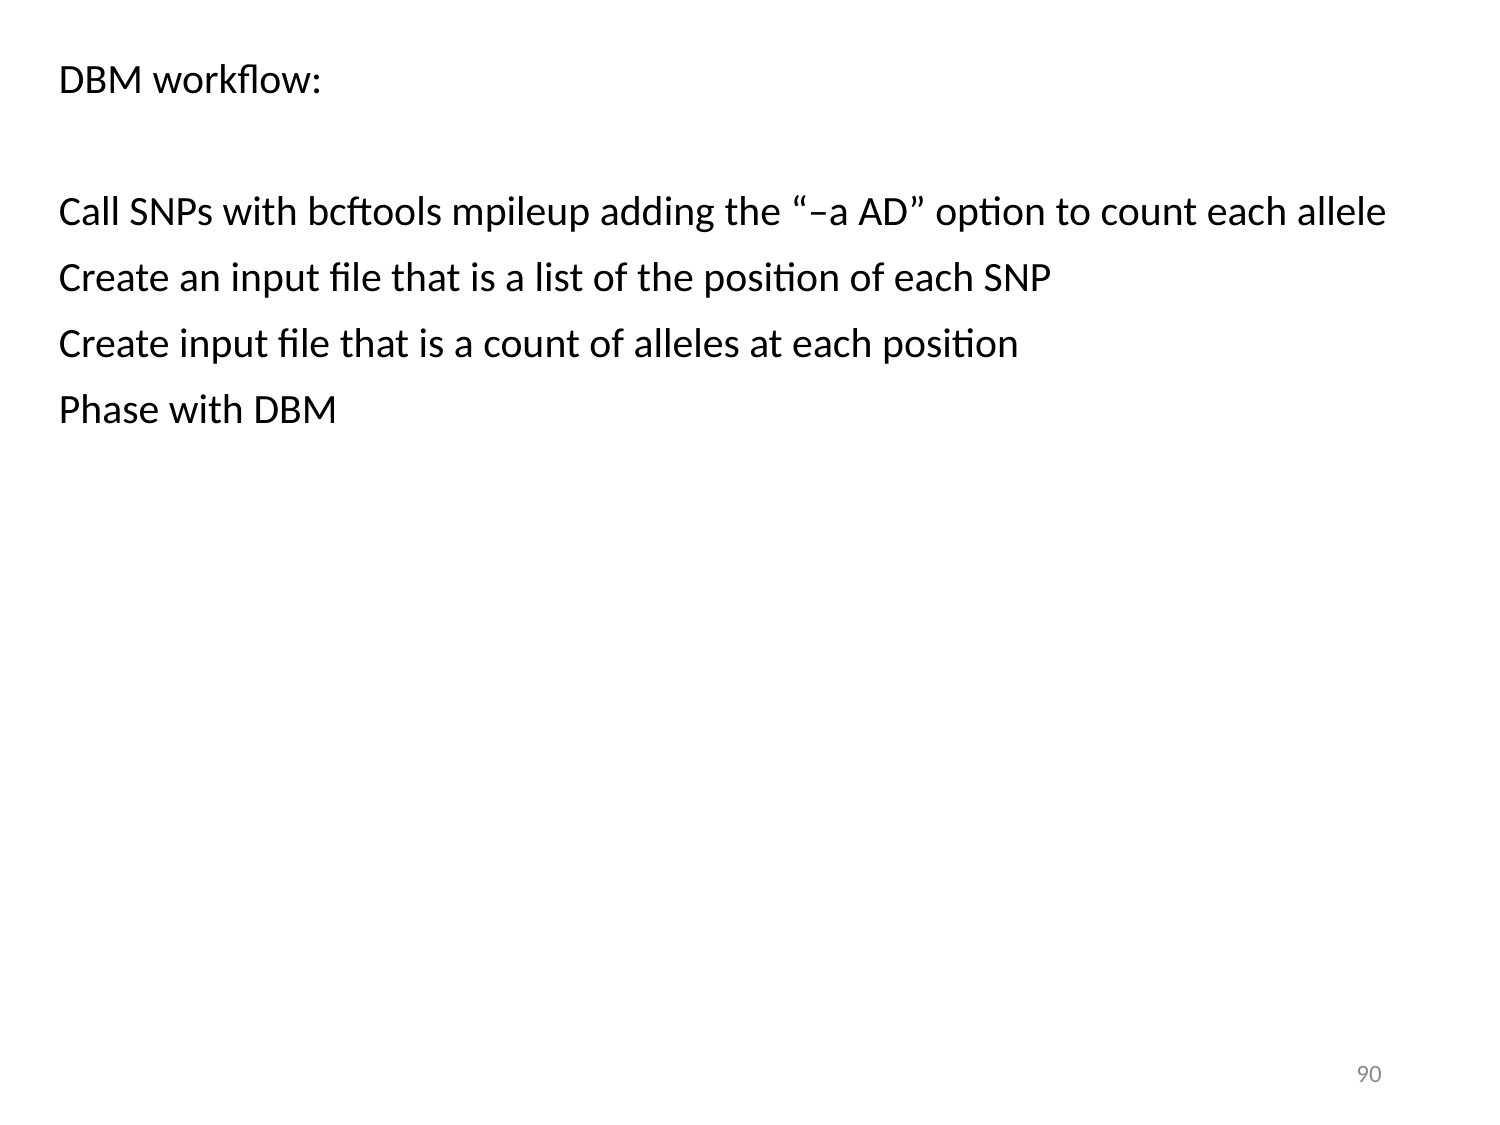

DBM workflow:

Call SNPs with bcftools mpileup adding the “–a AD” option to count each allele
Create an input file that is a list of the position of each SNP
Create input file that is a count of alleles at each position
Phase with DBM

90